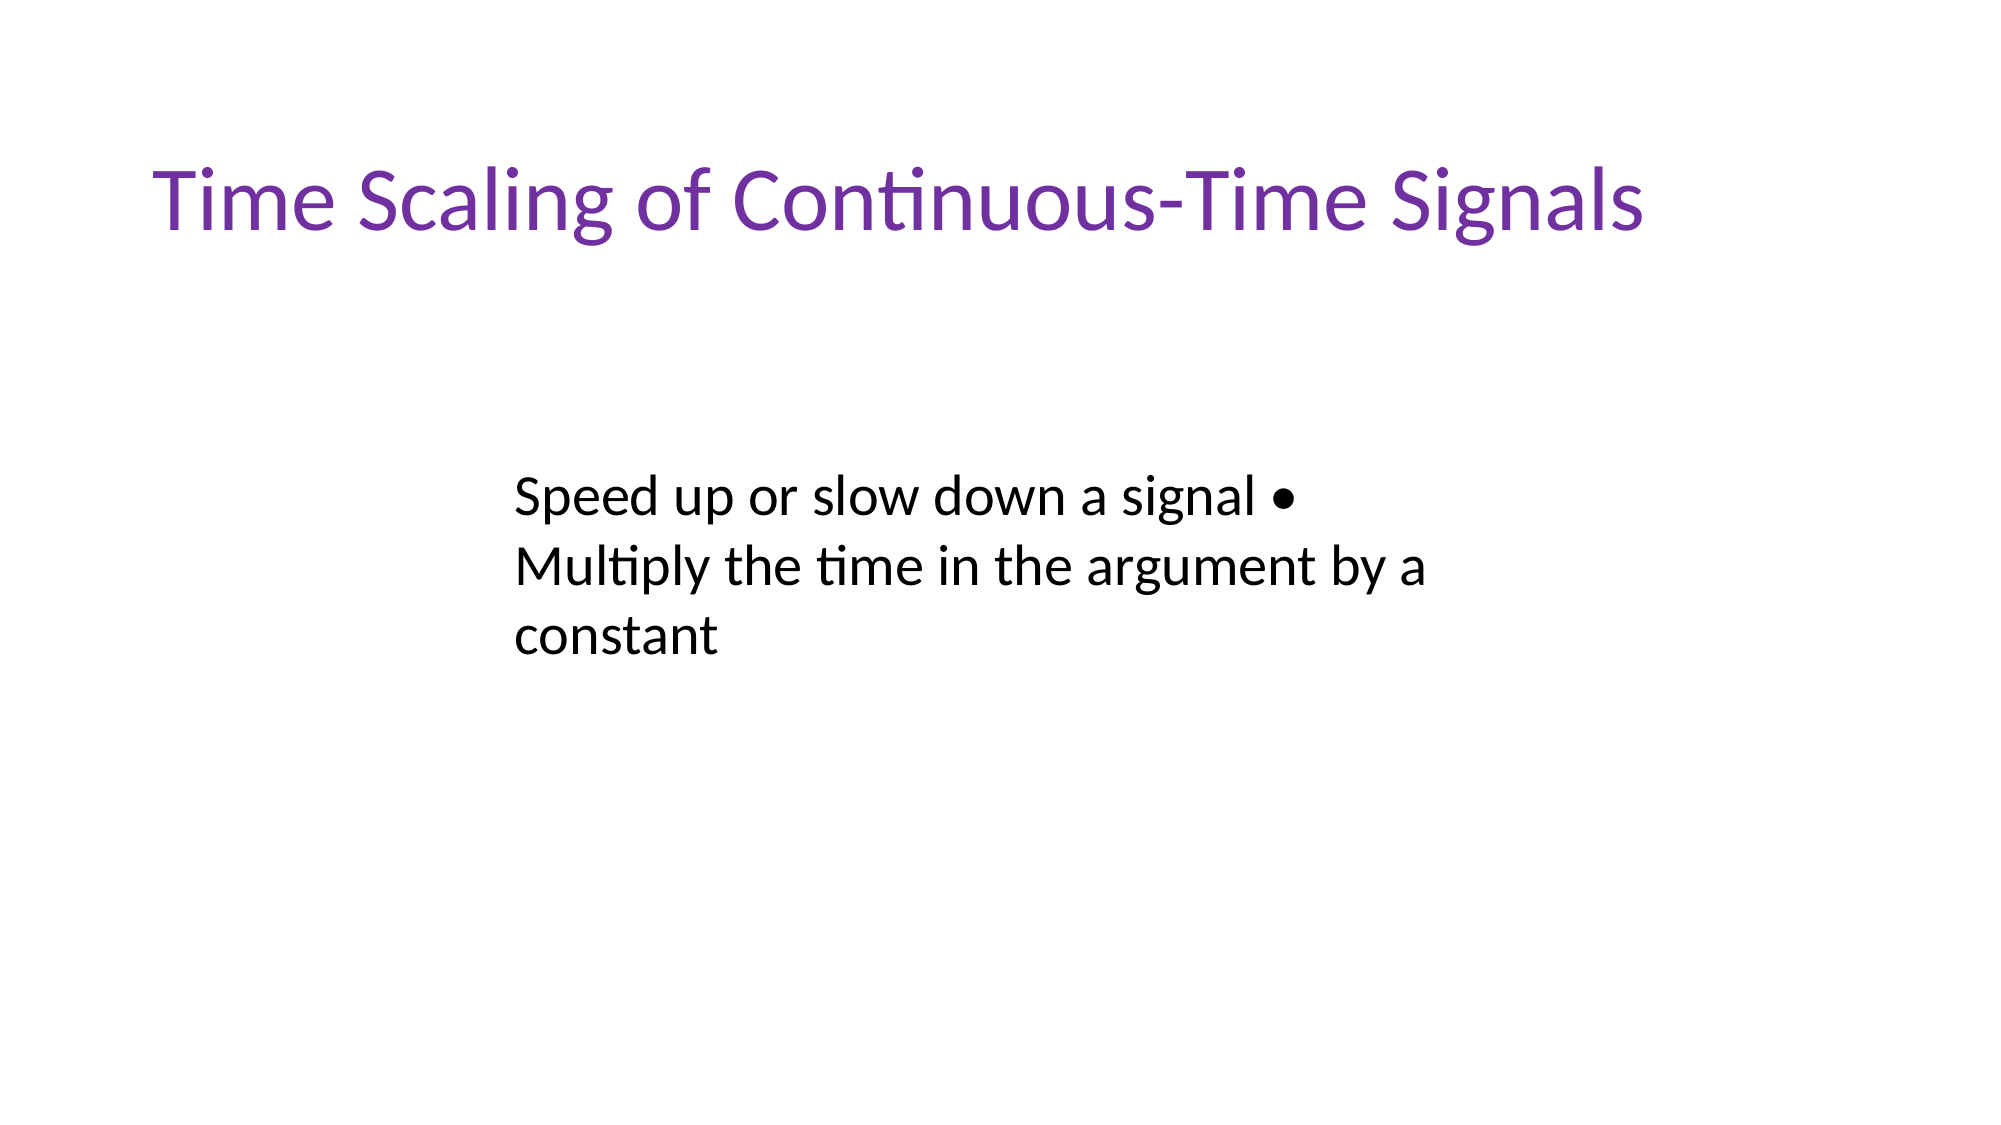

# Time Scaling of Continuous-Time Signals
Speed up or slow down a signal • Multiply the time in the argument by a constant